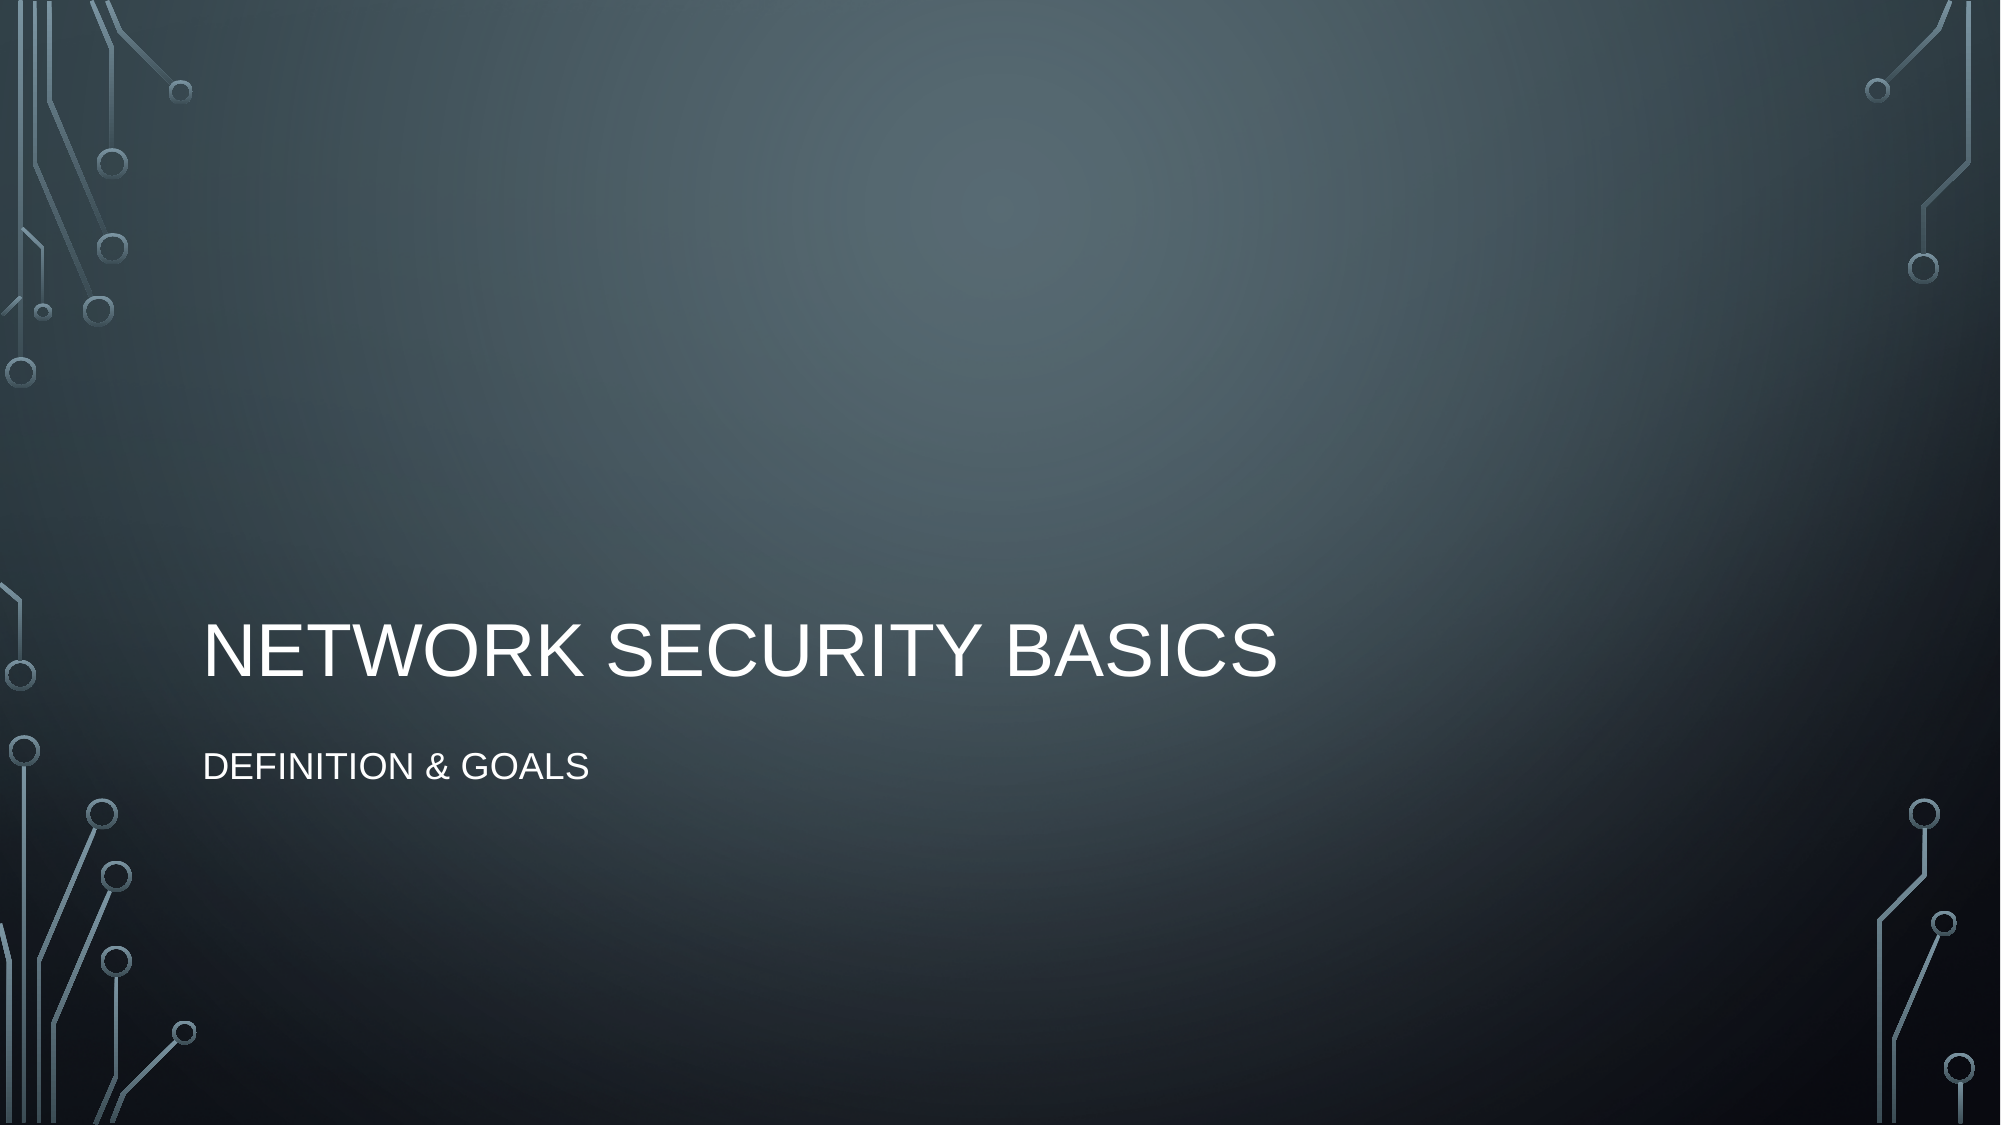

# Network Security Basics
Definition & Goals